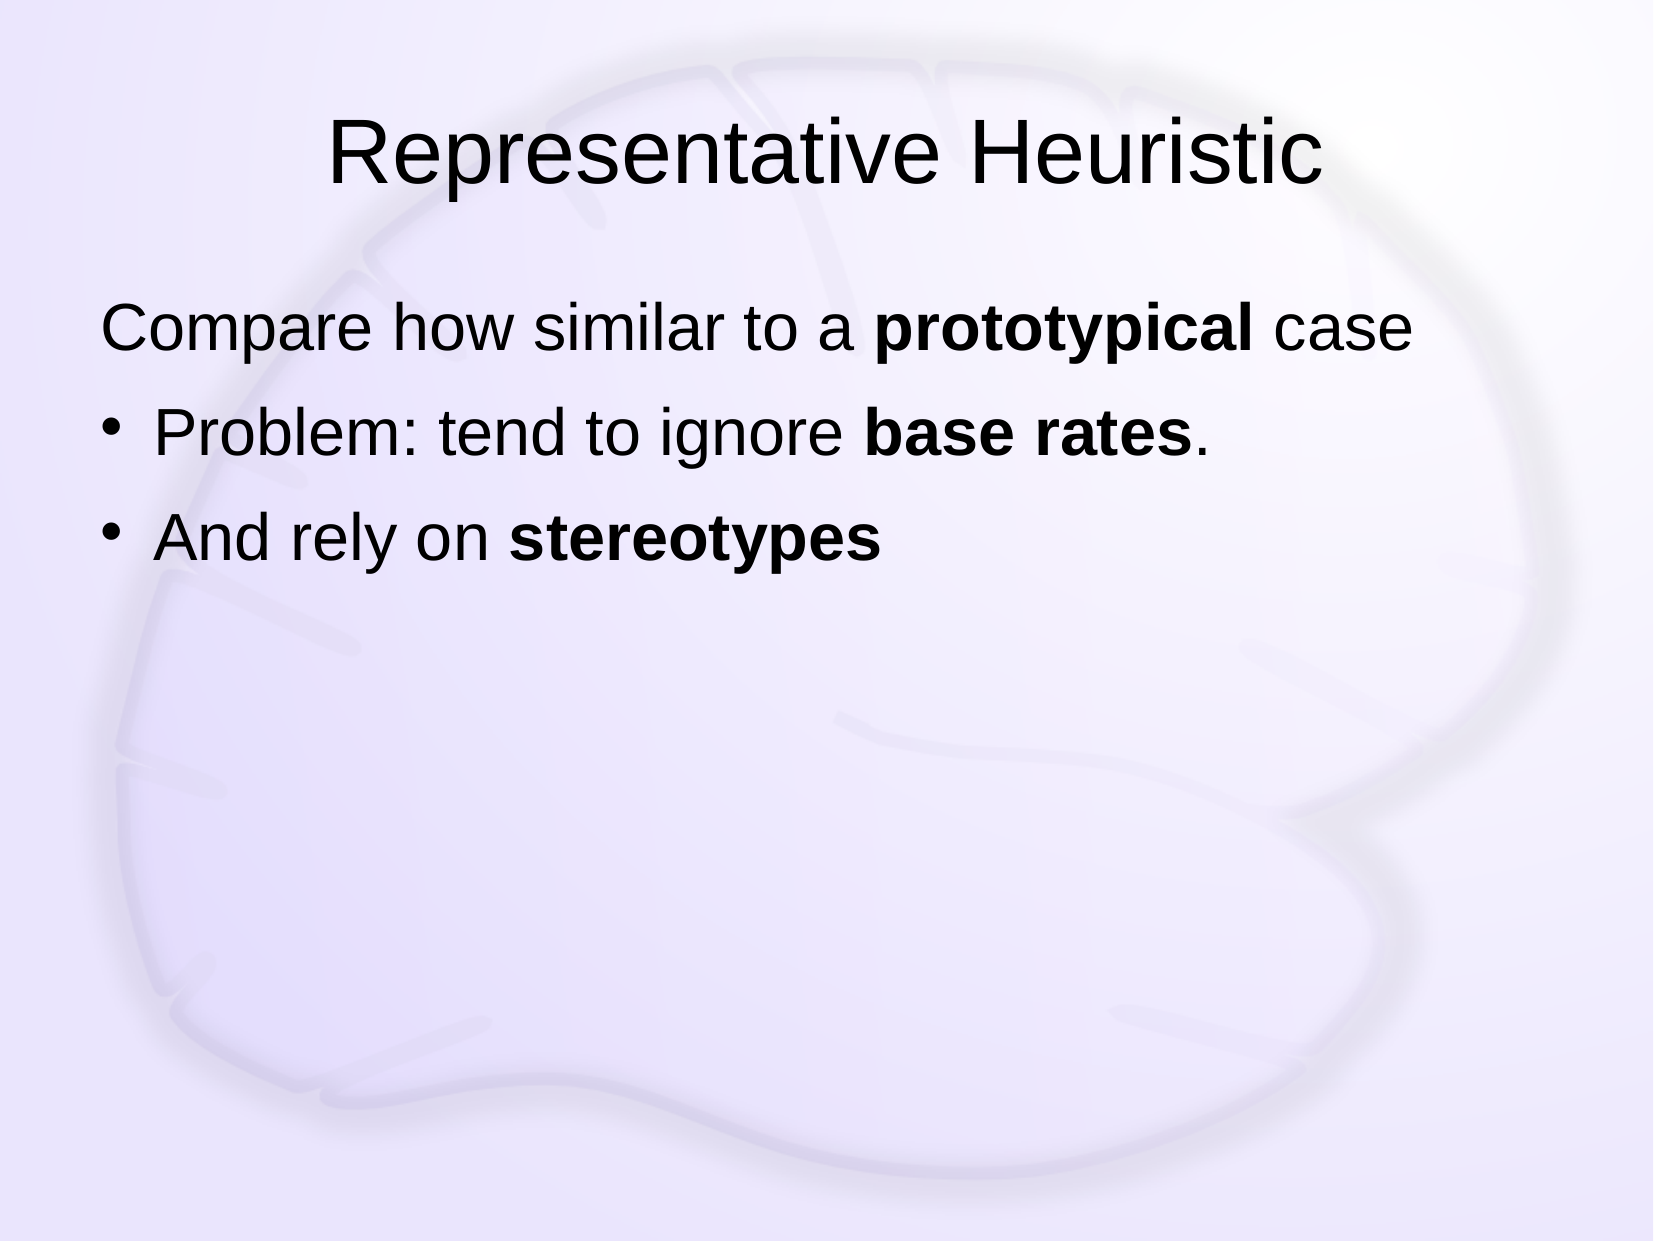

# Representative Heuristic
Compare how similar to a prototypical case
Problem: tend to ignore base rates.
And rely on stereotypes